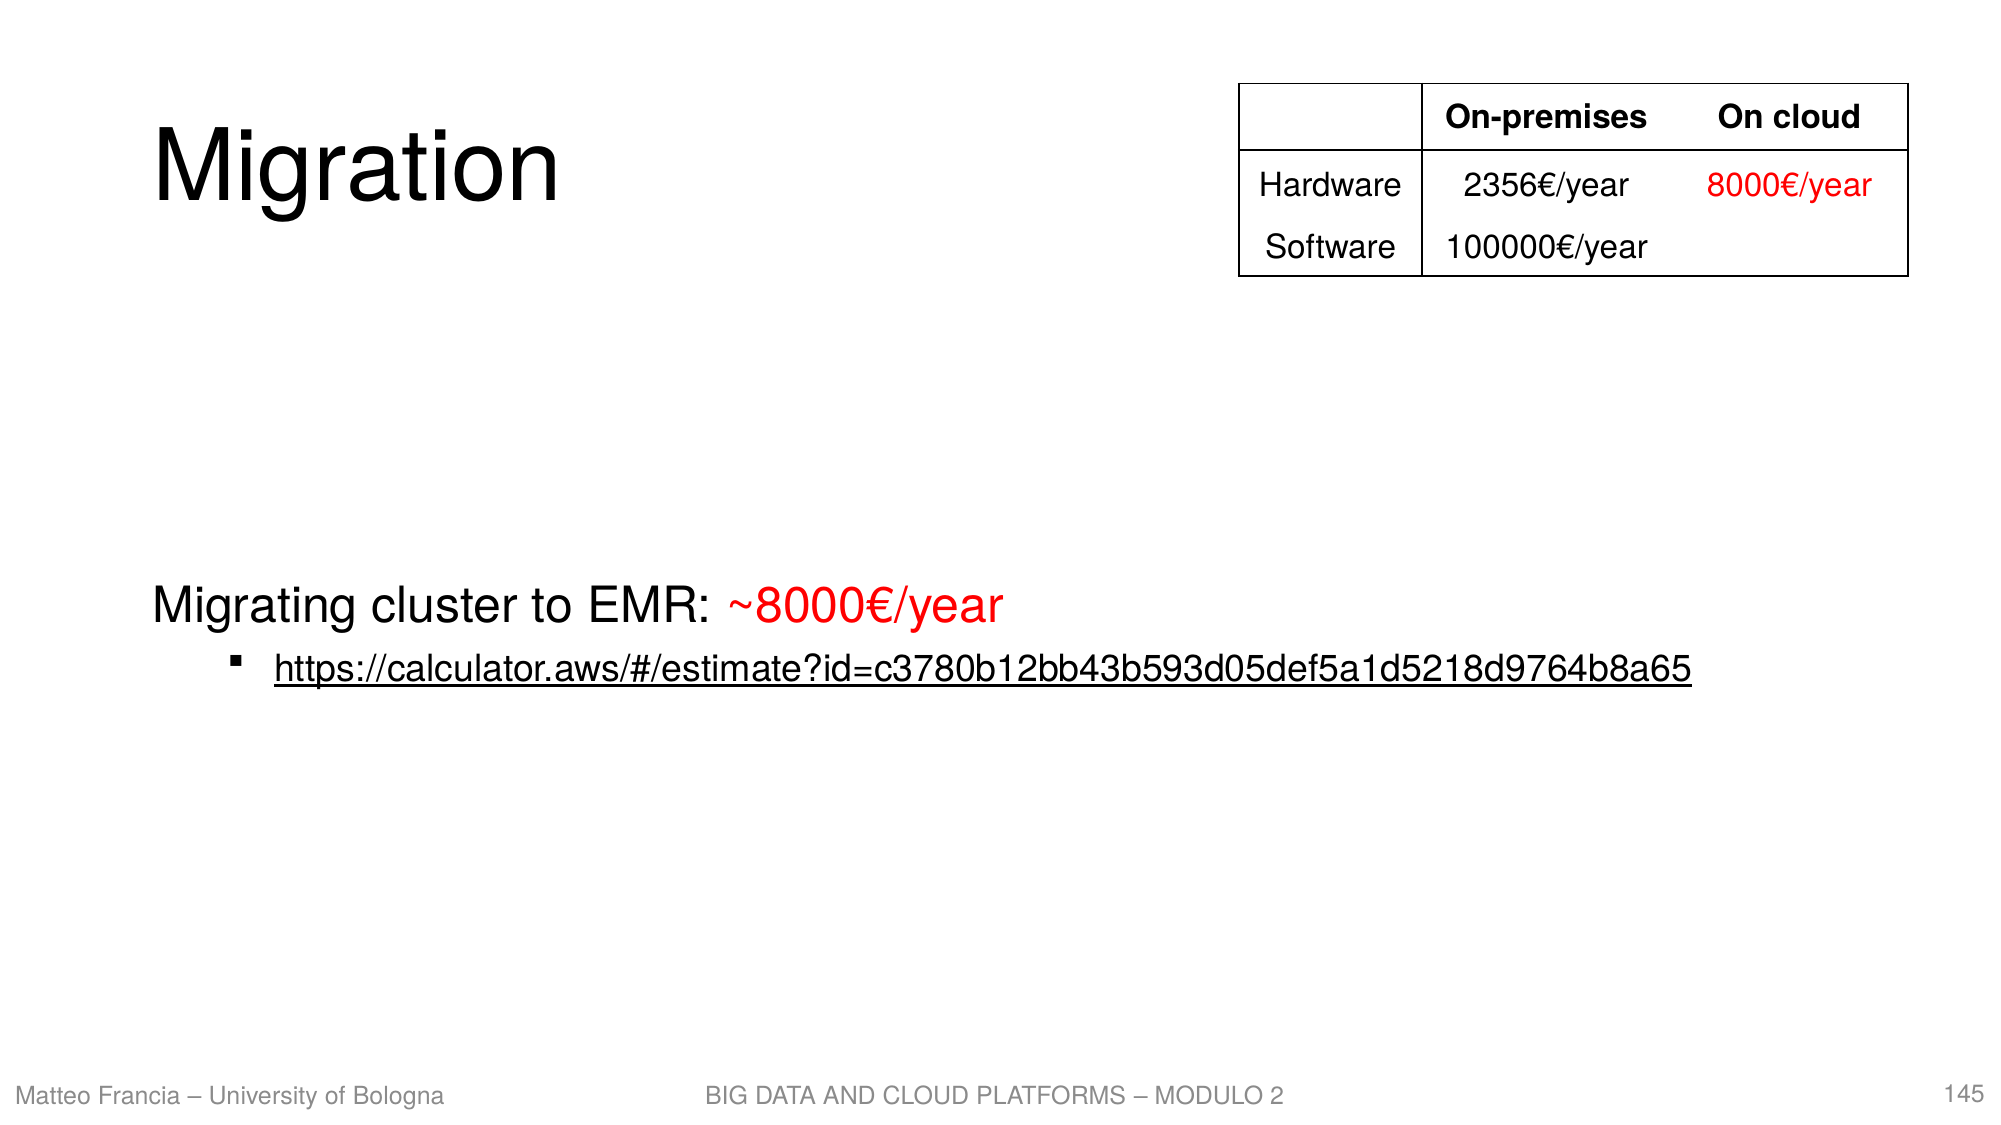

# Migration
|  | On-premises | On cloud |
| --- | --- | --- |
| Hardware | 2356€/year | 8000€/year |
| Software | 100000€/year | ? |
Migrating cluster to EMR: ~8000€/year
https://calculator.aws/#/estimate?id=c3780b12bb43b593d05def5a1d5218d9764b8a65

145
Matteo Francia – University of Bologna